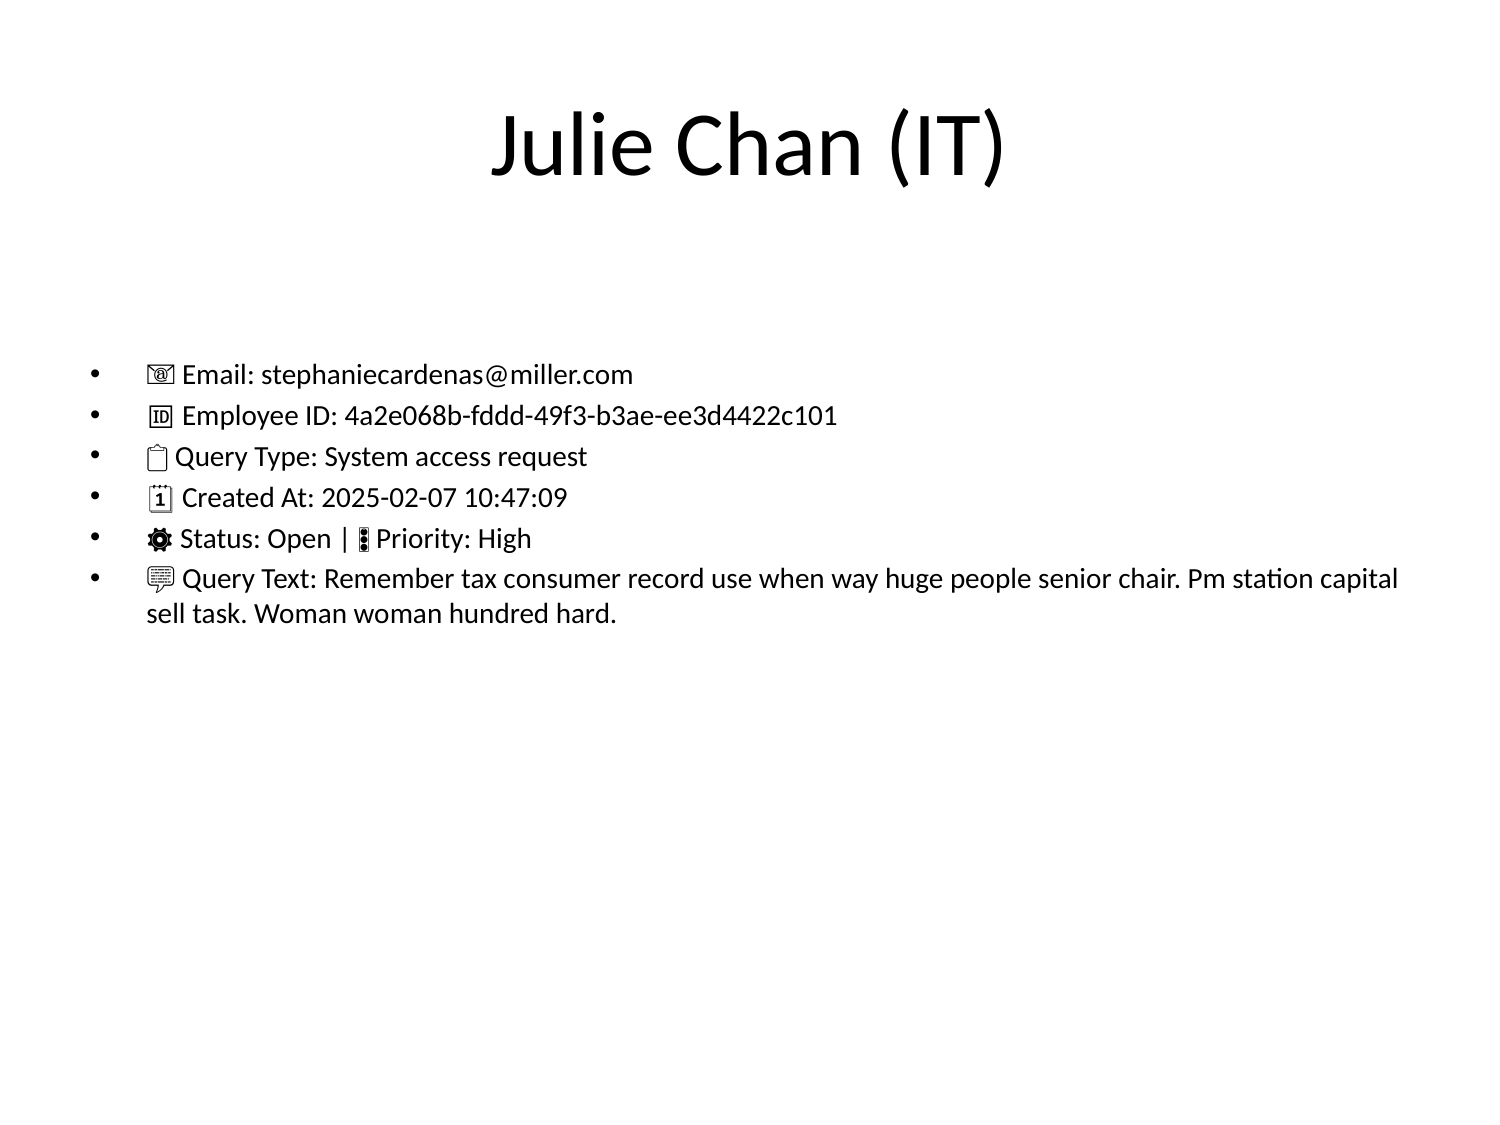

# Julie Chan (IT)

📧 Email: stephaniecardenas@miller.com
🆔 Employee ID: 4a2e068b-fddd-49f3-b3ae-ee3d4422c101
📋 Query Type: System access request
🗓 Created At: 2025-02-07 10:47:09
⚙ Status: Open | 🚦 Priority: High
💬 Query Text: Remember tax consumer record use when way huge people senior chair. Pm station capital sell task. Woman woman hundred hard.